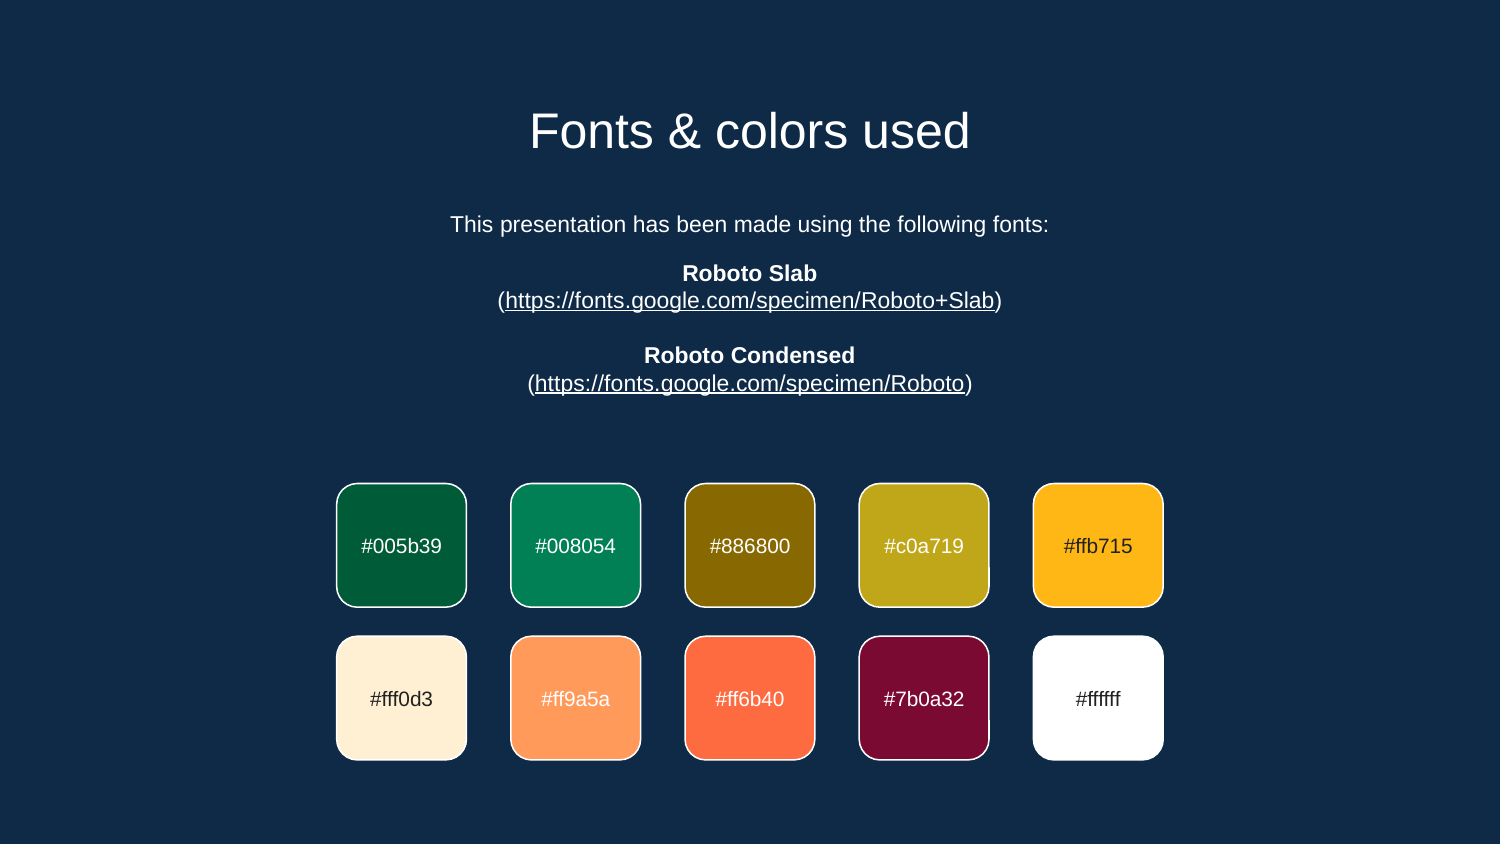

# Fonts & colors used
This presentation has been made using the following fonts:
Roboto Slab
(https://fonts.google.com/specimen/Roboto+Slab)

Roboto Condensed
(https://fonts.google.com/specimen/Roboto)

#005b39
#008054
#886800
#c0a719
#ffb715

#fff0d3
#ff9a5a
#ff6b40
#7b0a32
#ffffff